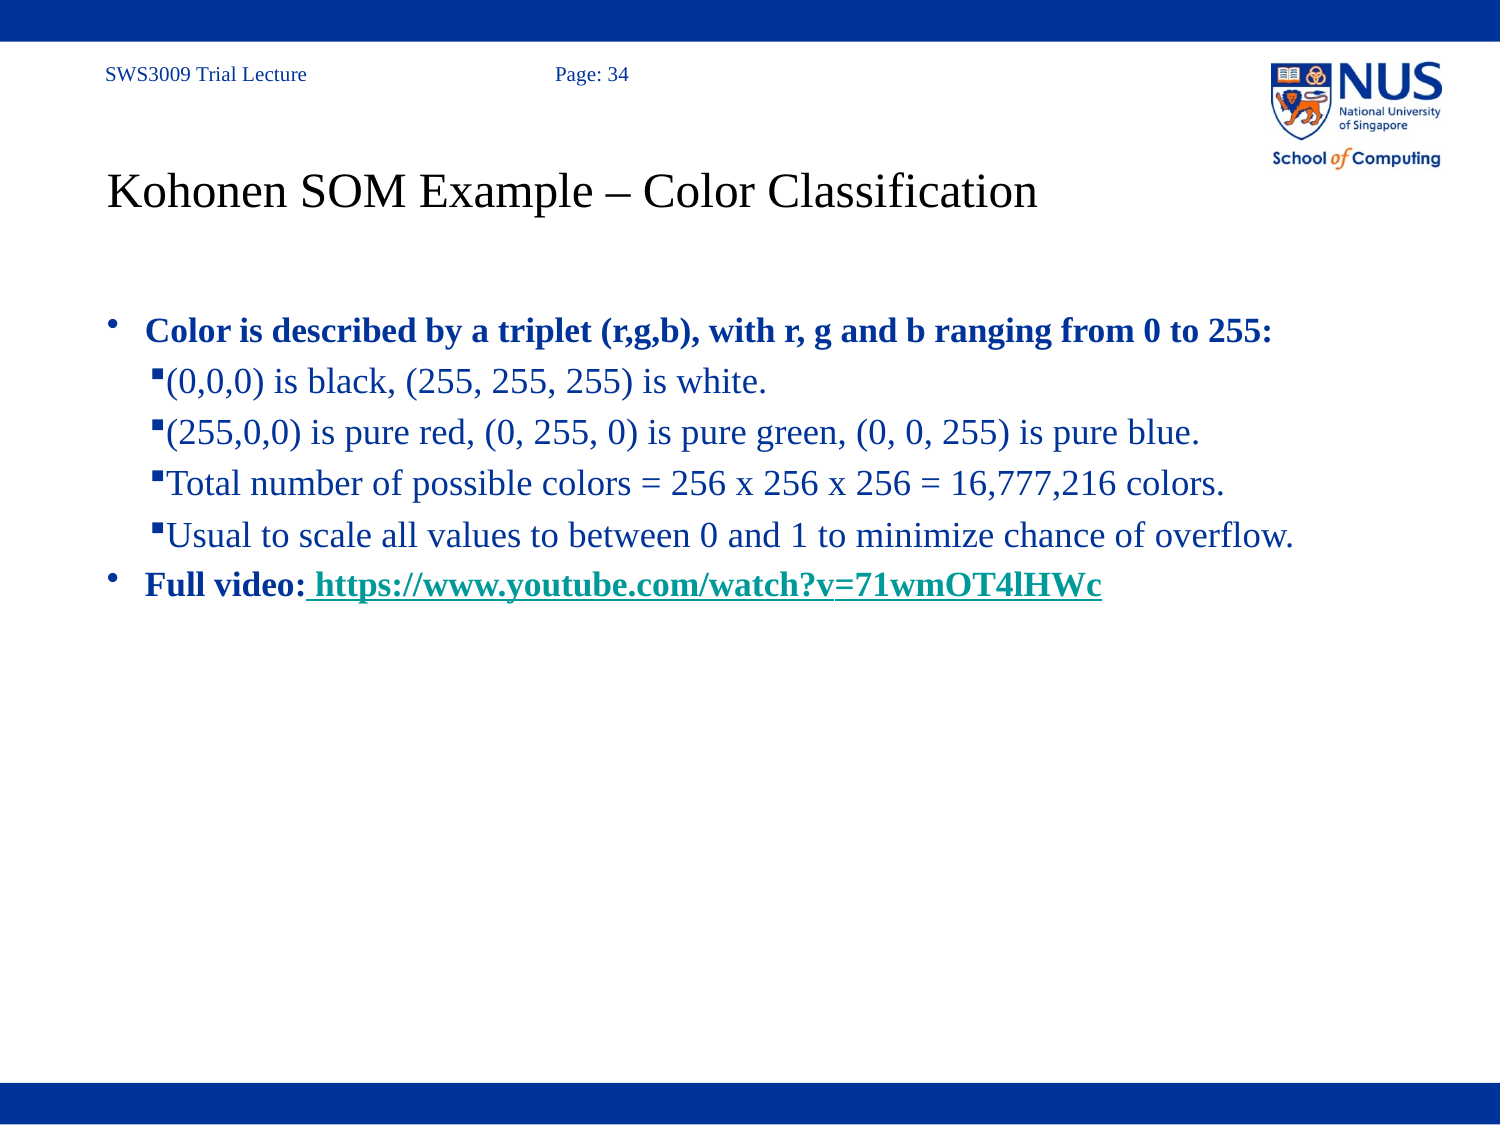

# Kohonen SOM Example – Color Classification
Color is described by a triplet (r,g,b), with r, g and b ranging from 0 to 255:
(0,0,0) is black, (255, 255, 255) is white.
(255,0,0) is pure red, (0, 255, 0) is pure green, (0, 0, 255) is pure blue.
Total number of possible colors = 256 x 256 x 256 = 16,777,216 colors.
Usual to scale all values to between 0 and 1 to minimize chance of overflow.
Full video: https://www.youtube.com/watch?v=71wmOT4lHWc